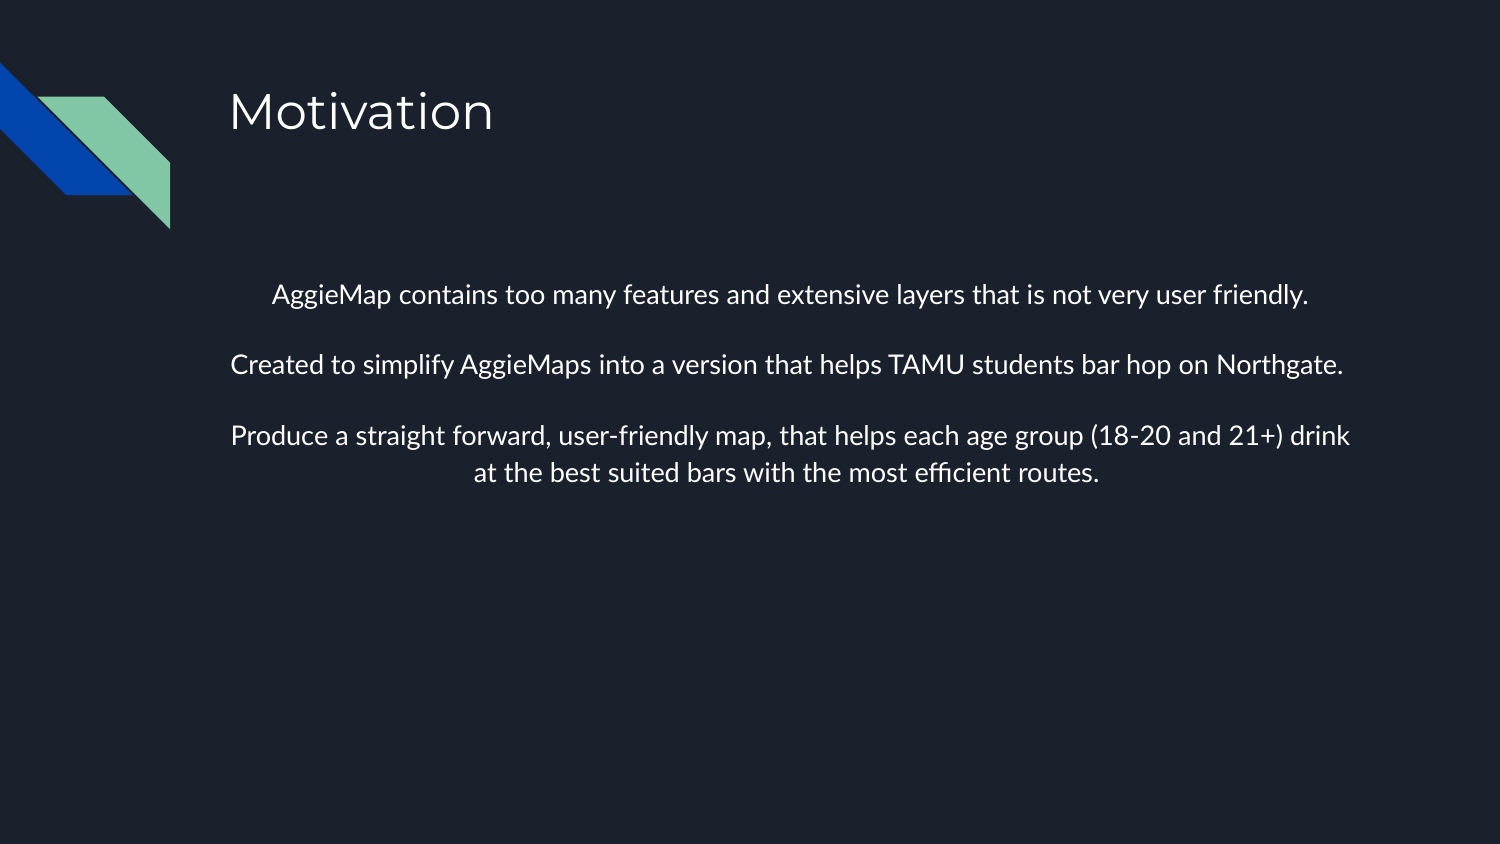

# Motivation
AggieMap contains too many features and extensive layers that is not very user friendly.
Created to simplify AggieMaps into a version that helps TAMU students bar hop on Northgate.
Produce a straight forward, user-friendly map, that helps each age group (18-20 and 21+) drink at the best suited bars with the most efficient routes.